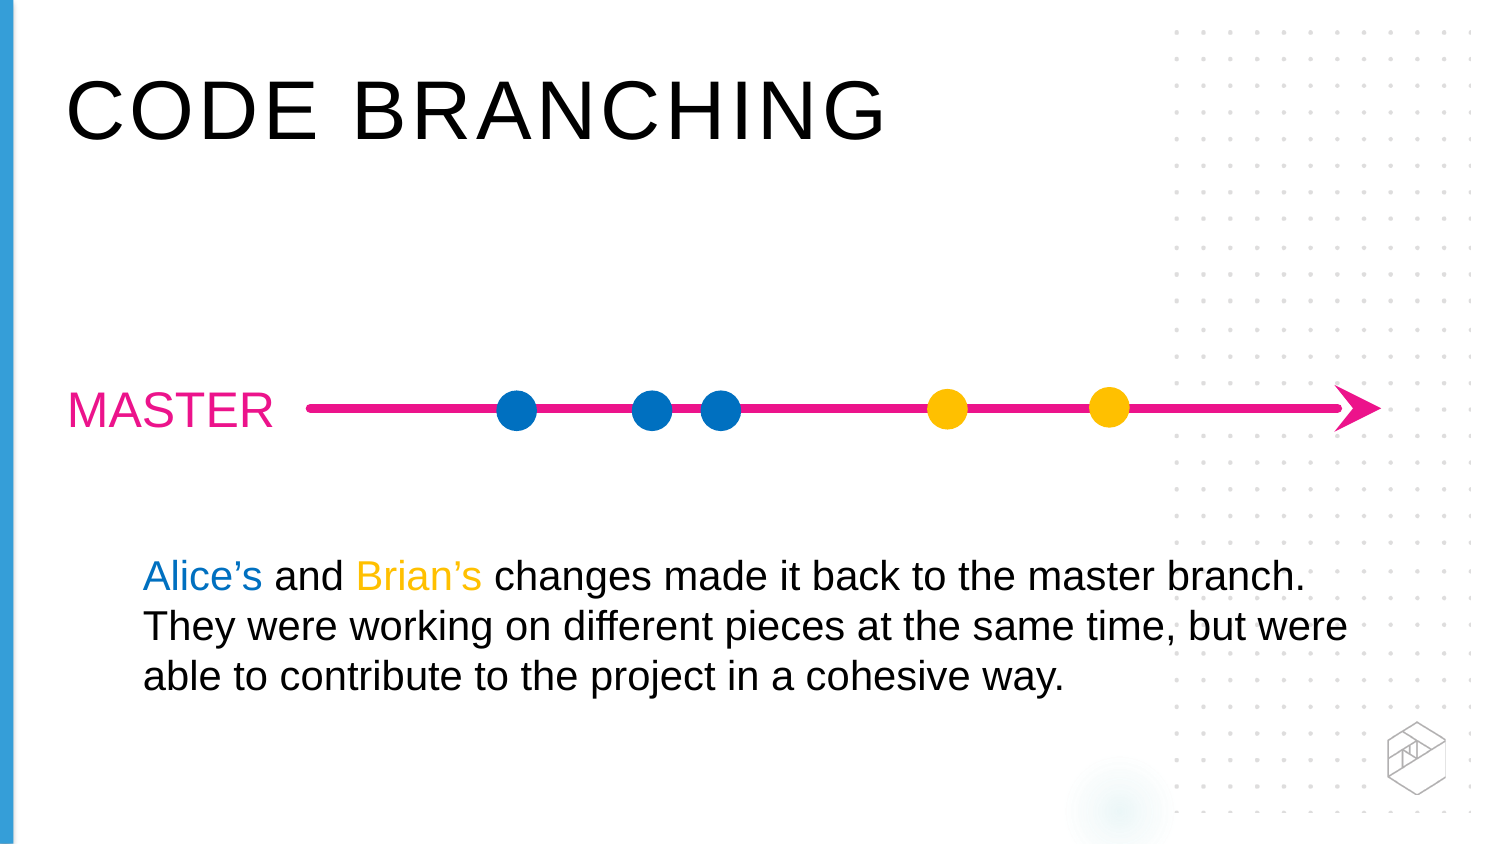

CODE BRANCHING
MASTER

Alice’s and Brian’s changes made it back to the master branch.
They were working on different pieces at the same time, but were able to contribute to the project in a cohesive way.